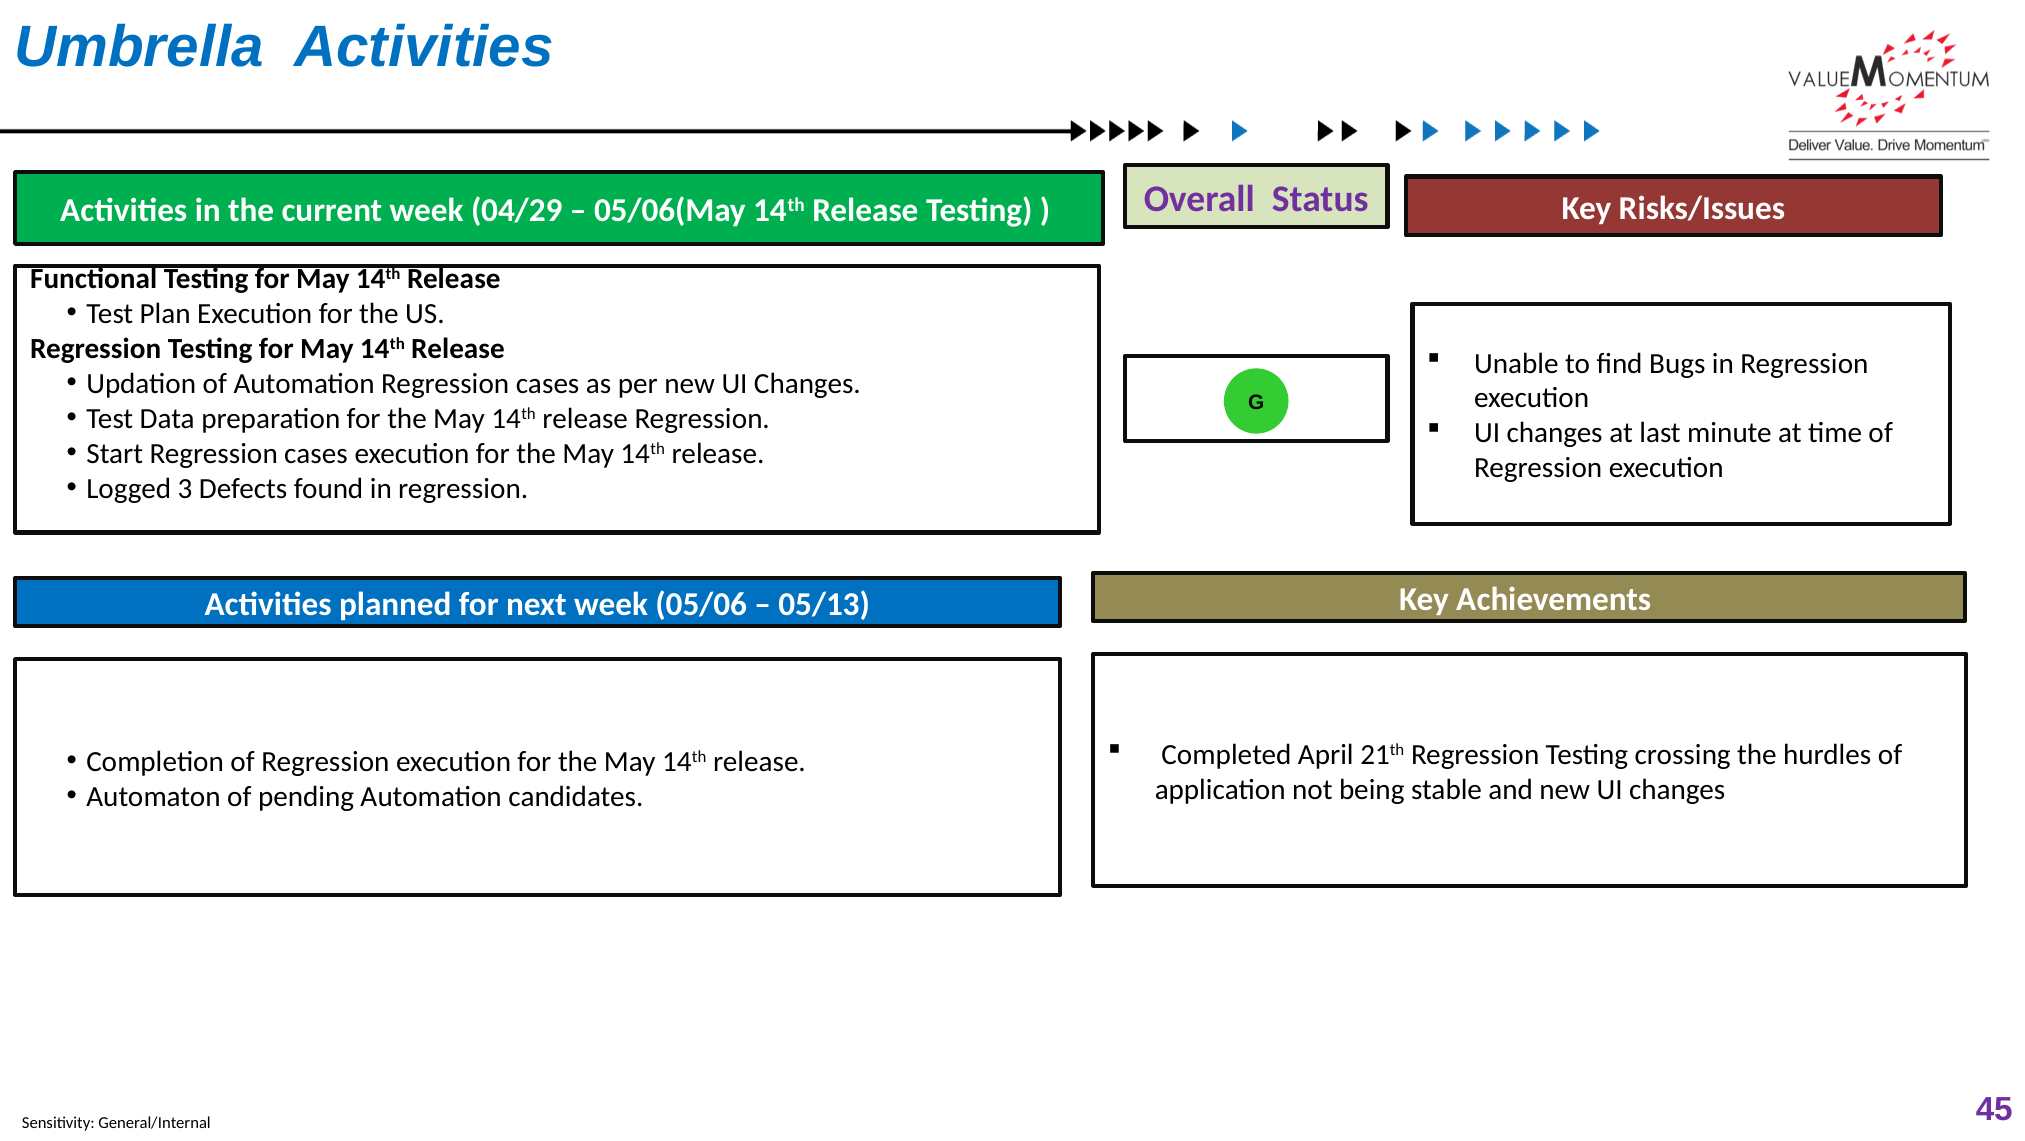

Umbrella  Activities

Overall  Status
Activities in the current week (04/29 – 05/06(May 14th Release Testing) )
Key Risks/Issues
Functional Testing for May 14th Release
Test Plan Execution for the US.
Regression Testing for May 14th Release
Updation of Automation Regression cases as per new UI Changes.
Test Data preparation for the May 14th release Regression.
Start Regression cases execution for the May 14th release.
Logged 3 Defects found in regression.

Unable to find Bugs in Regression execution
UI changes at last minute at time of Regression execution

G
Key Achievements
Activities planned for next week (05/06 – 05/13)
 Completed April 21th Regression Testing crossing the hurdles of application not being stable and new UI changes
Completion of Regression execution for the May 14th release.
Automaton of pending Automation candidates.